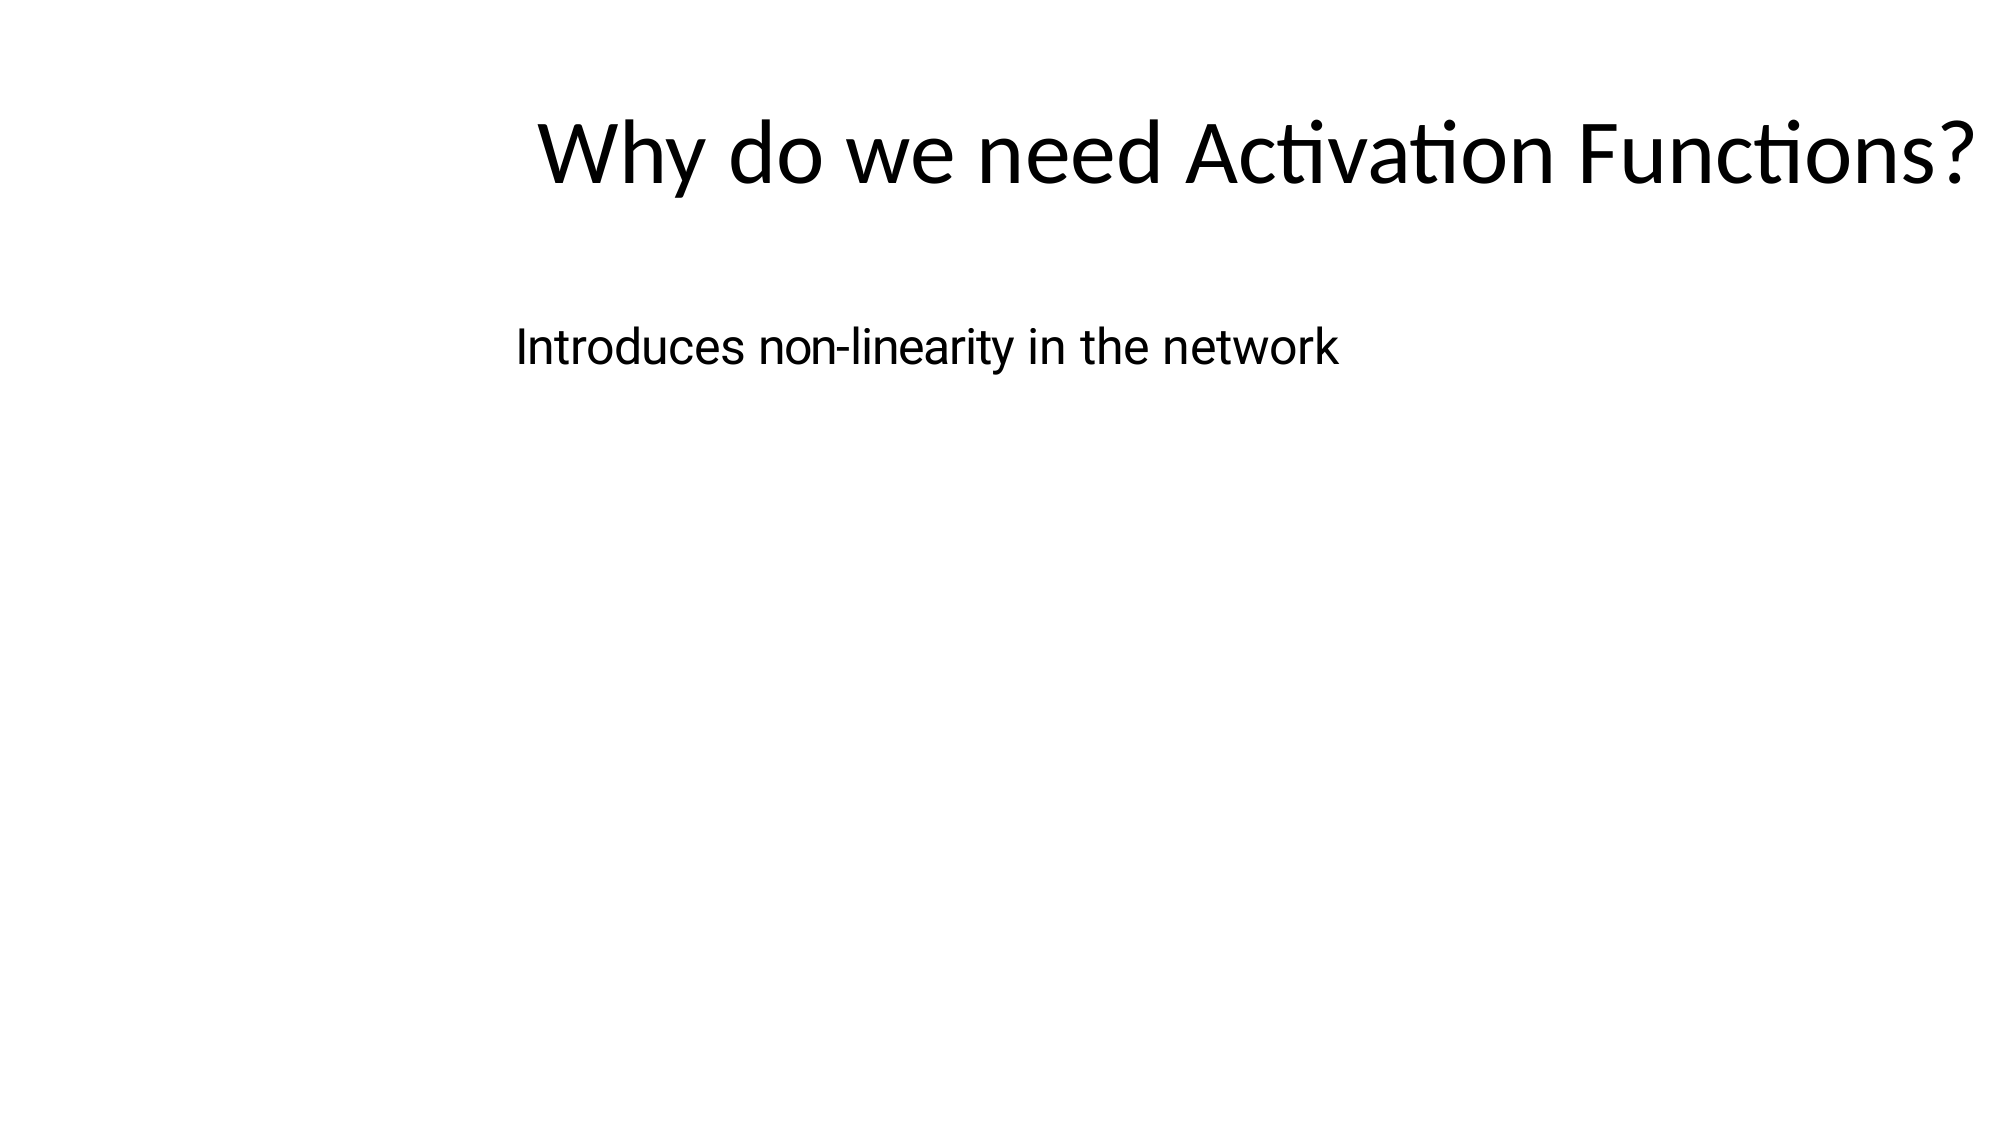

# Why do we need Activation Functions?
Introduces non-linearity in the network